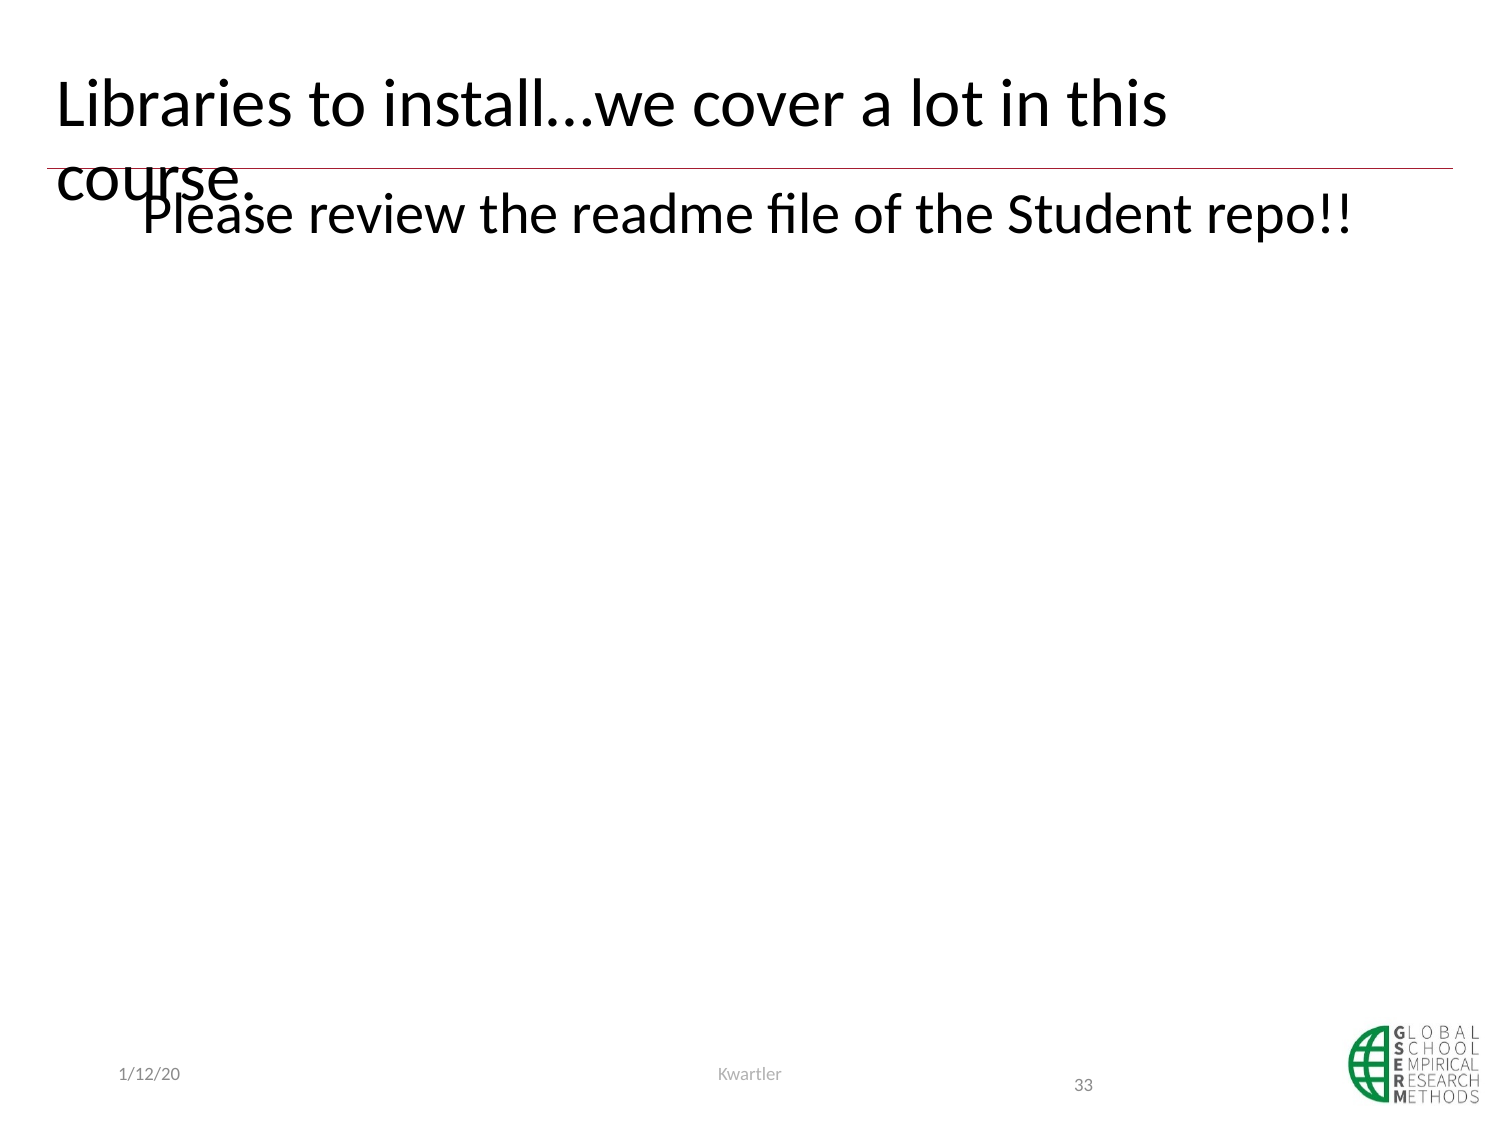

# Libraries to install…we cover a lot in this course.
Please review the readme file of the Student repo!!
1/12/20
Kwartler
33